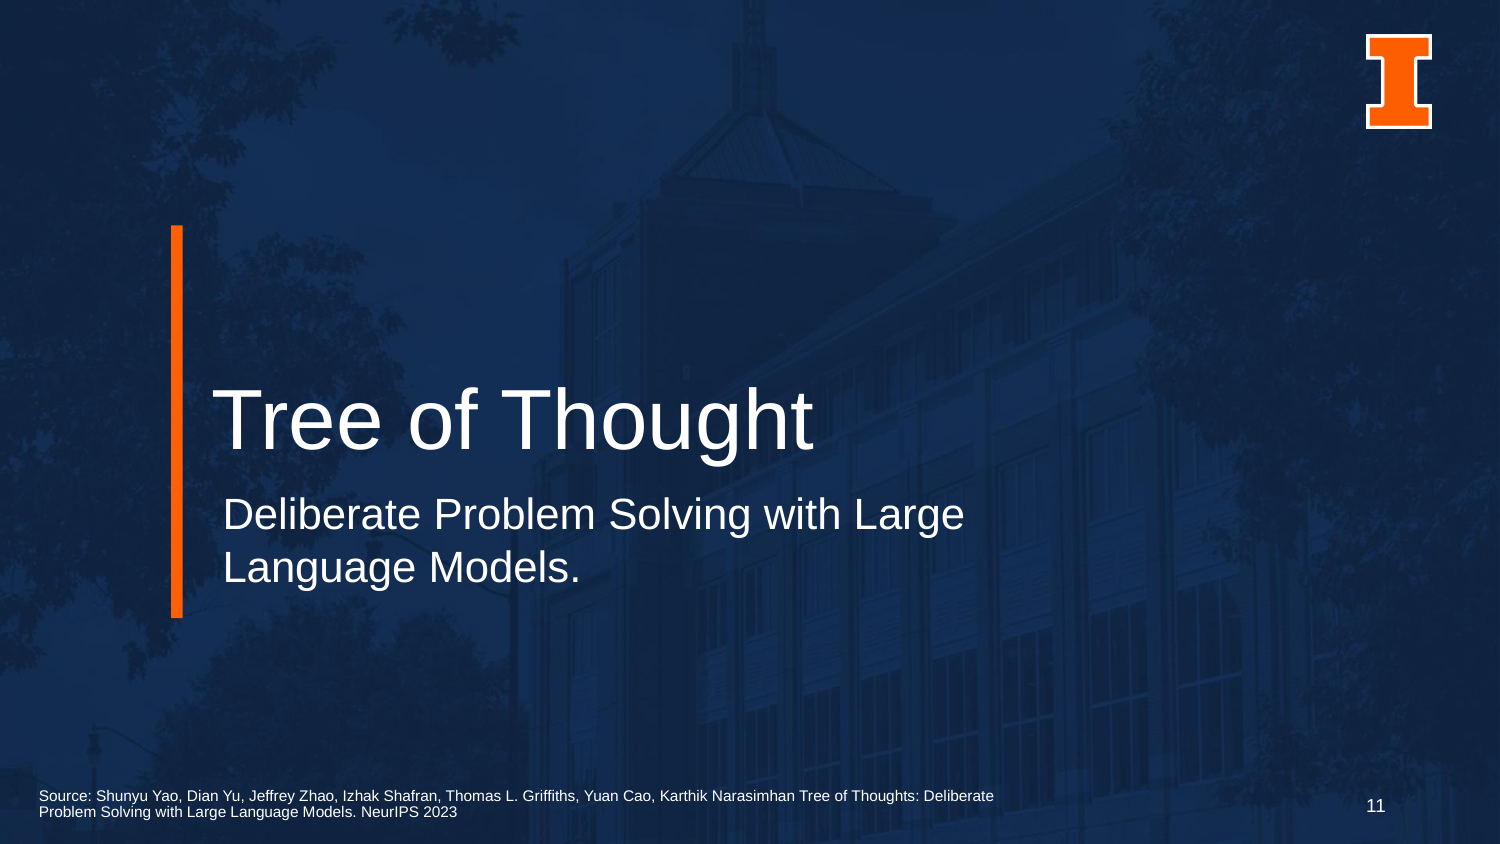

# Tree of Thought
Deliberate Problem Solving with Large Language Models.
Source: Shunyu Yao, Dian Yu, Jeffrey Zhao, Izhak Shafran, Thomas L. Griffiths, Yuan Cao, Karthik Narasimhan Tree of Thoughts: Deliberate Problem Solving with Large Language Models. NeurIPS 2023
11